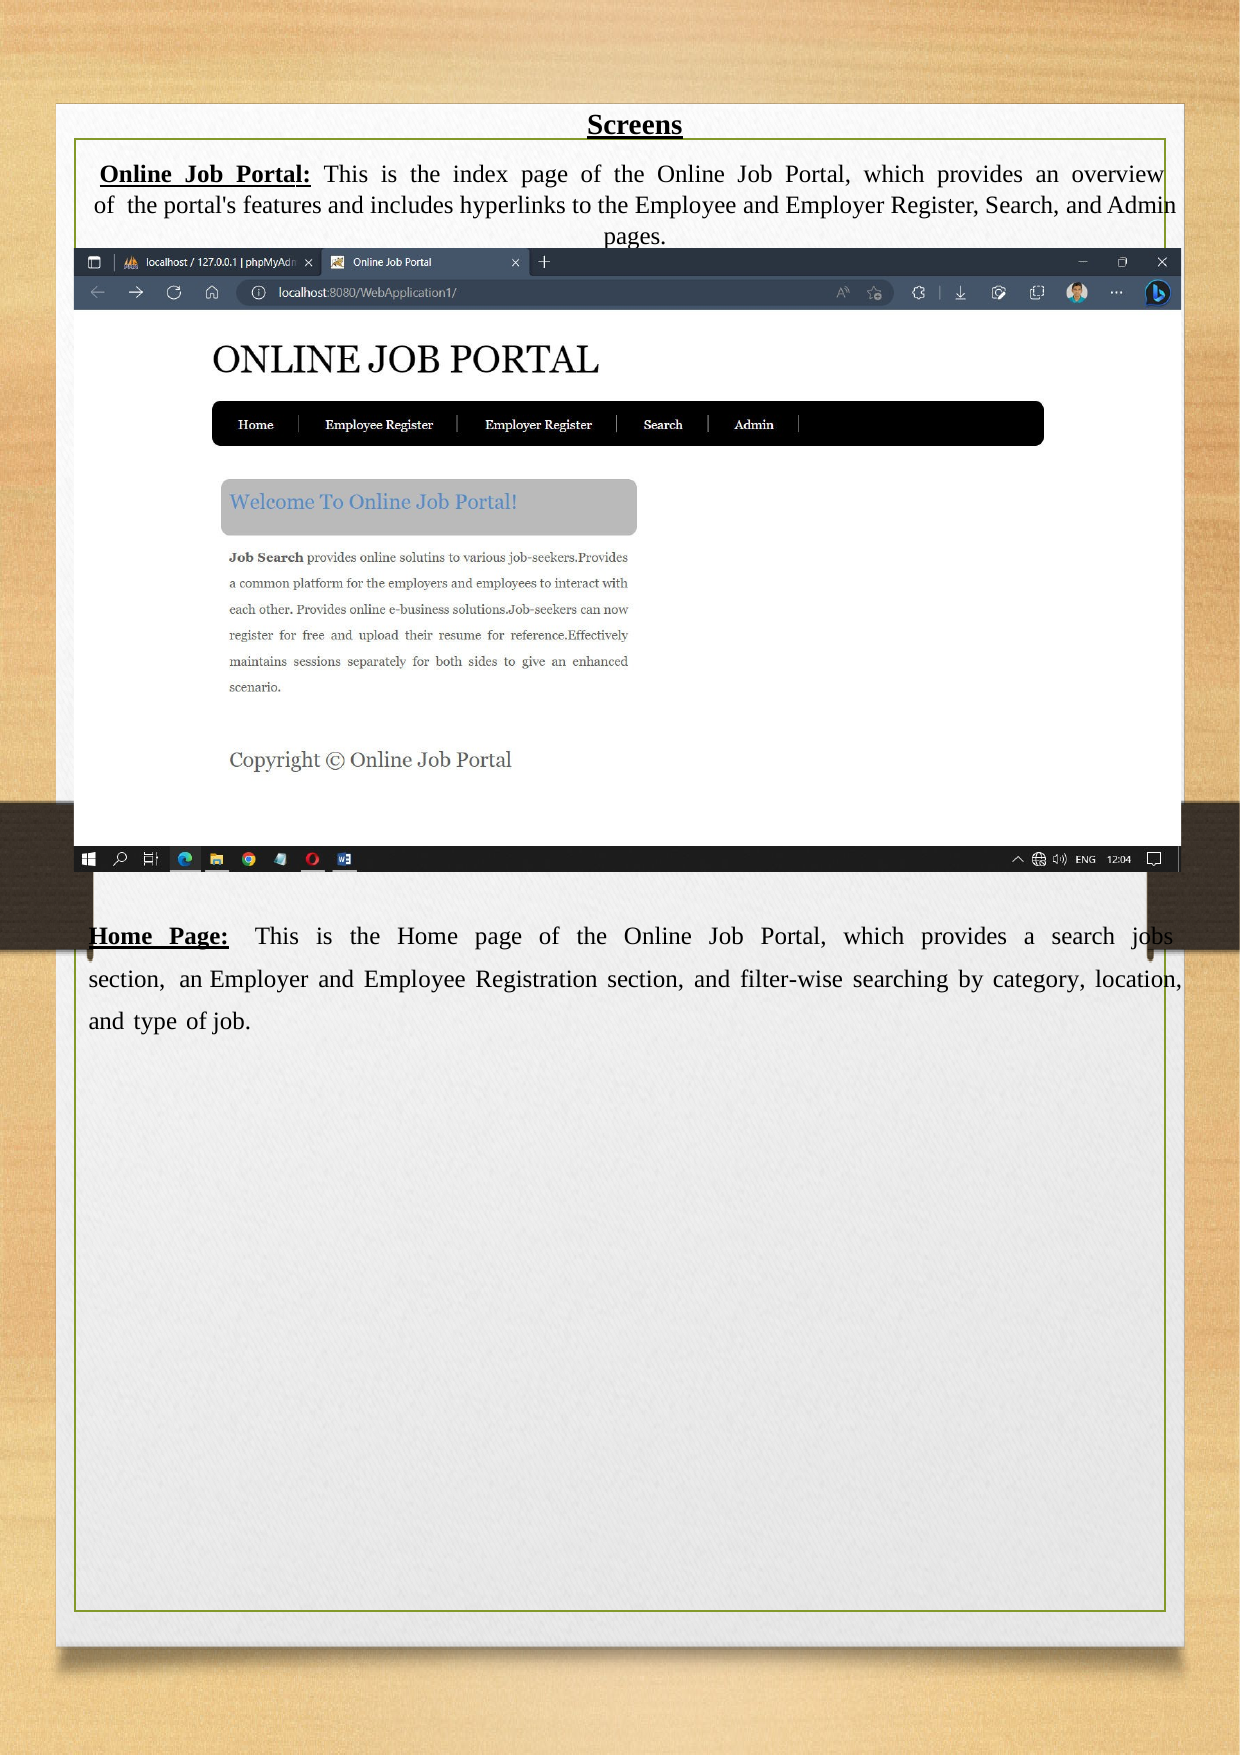

Screens
Online  Job  Portal:  This  is  the  index  page  of  the  Online  Job  Portal,  which  provides  an  overview  of  the portal's features and includes hyperlinks to the Employee and Employer Register, Search, and Admin pages.

Home  Page:   This  is  the  Home  page  of  the  Online  Job  Portal,  which  provides  a  search  jobs  section,  an Employer and Employee Registration section, and filter-wise searching by category, location, and type of job.